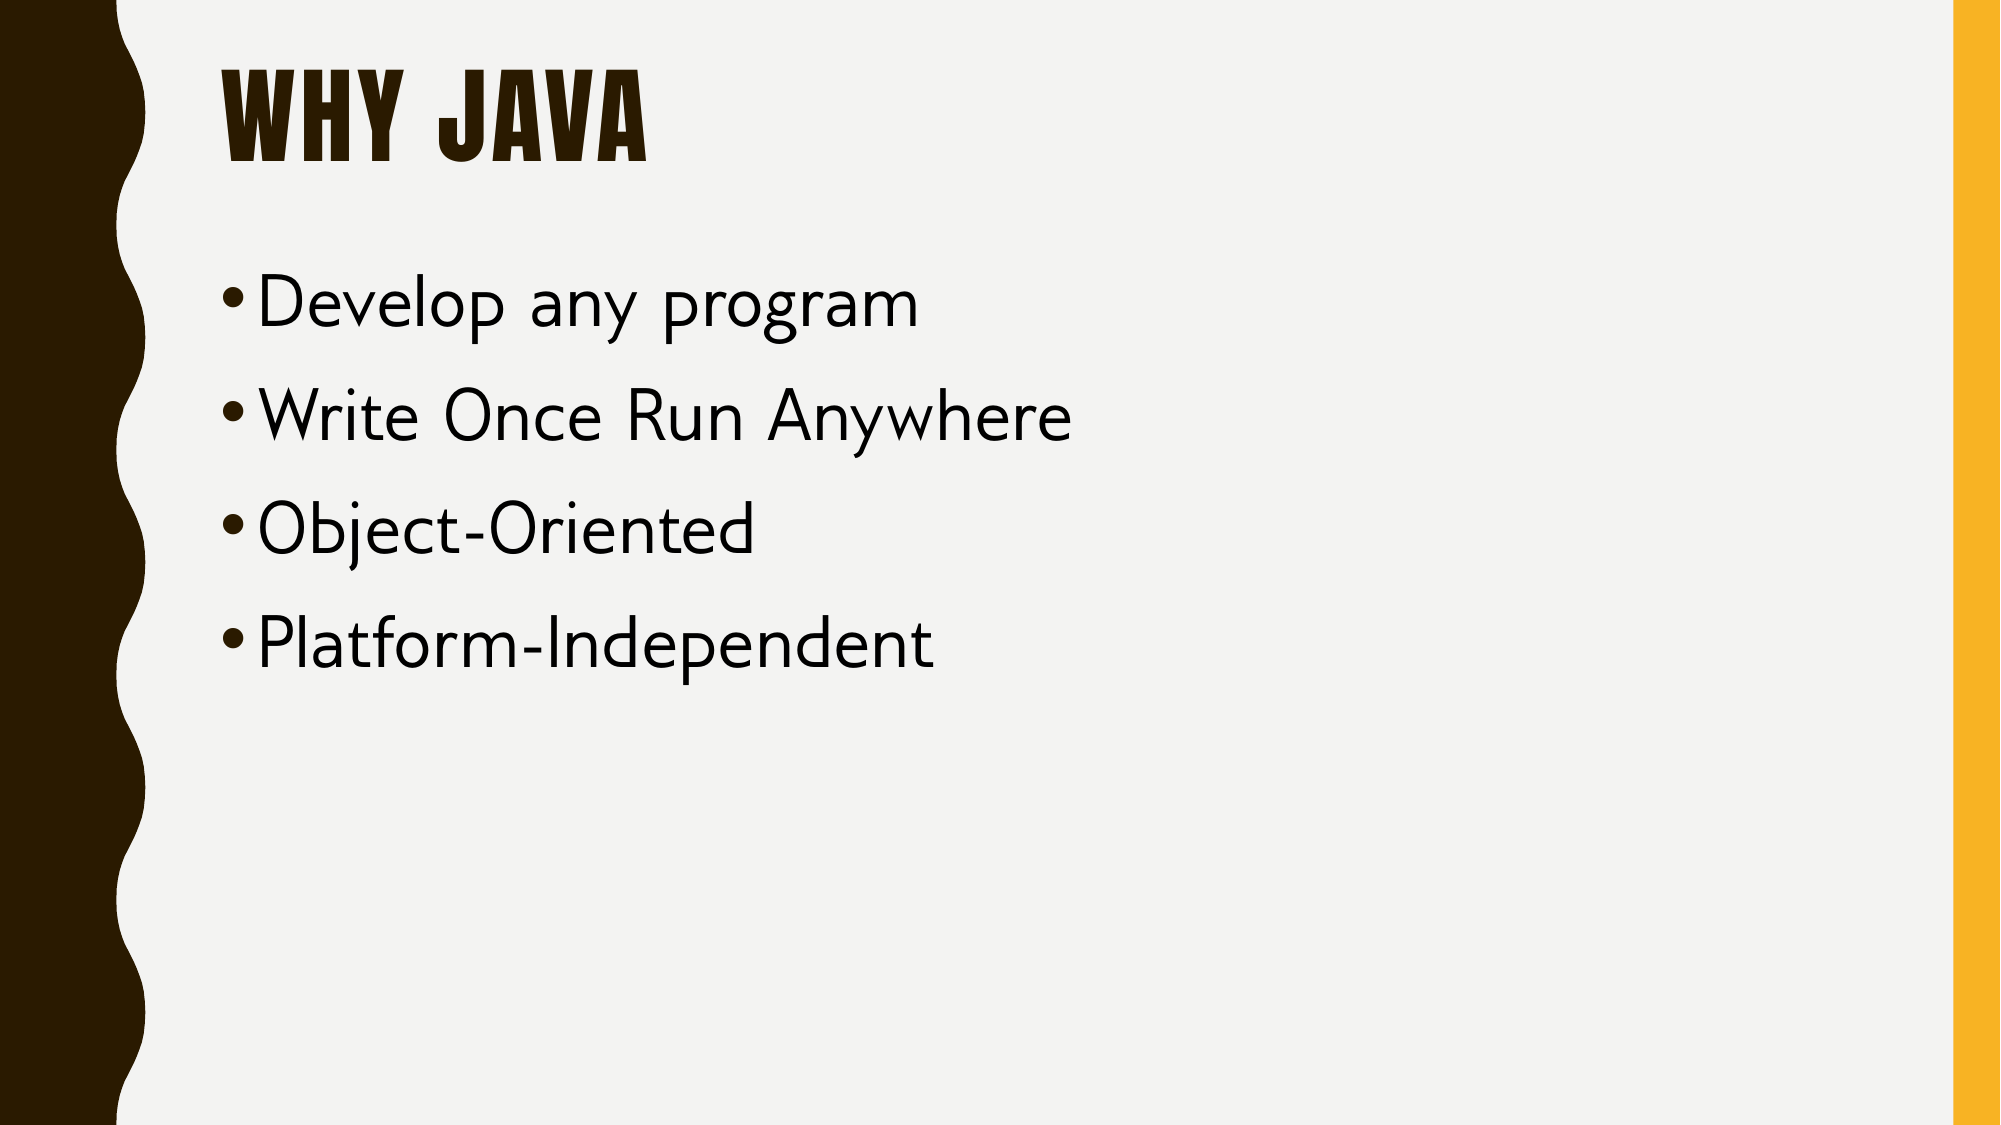

# Why Java
Develop any program
Write Once Run Anywhere
Object-Oriented
Platform-Independent